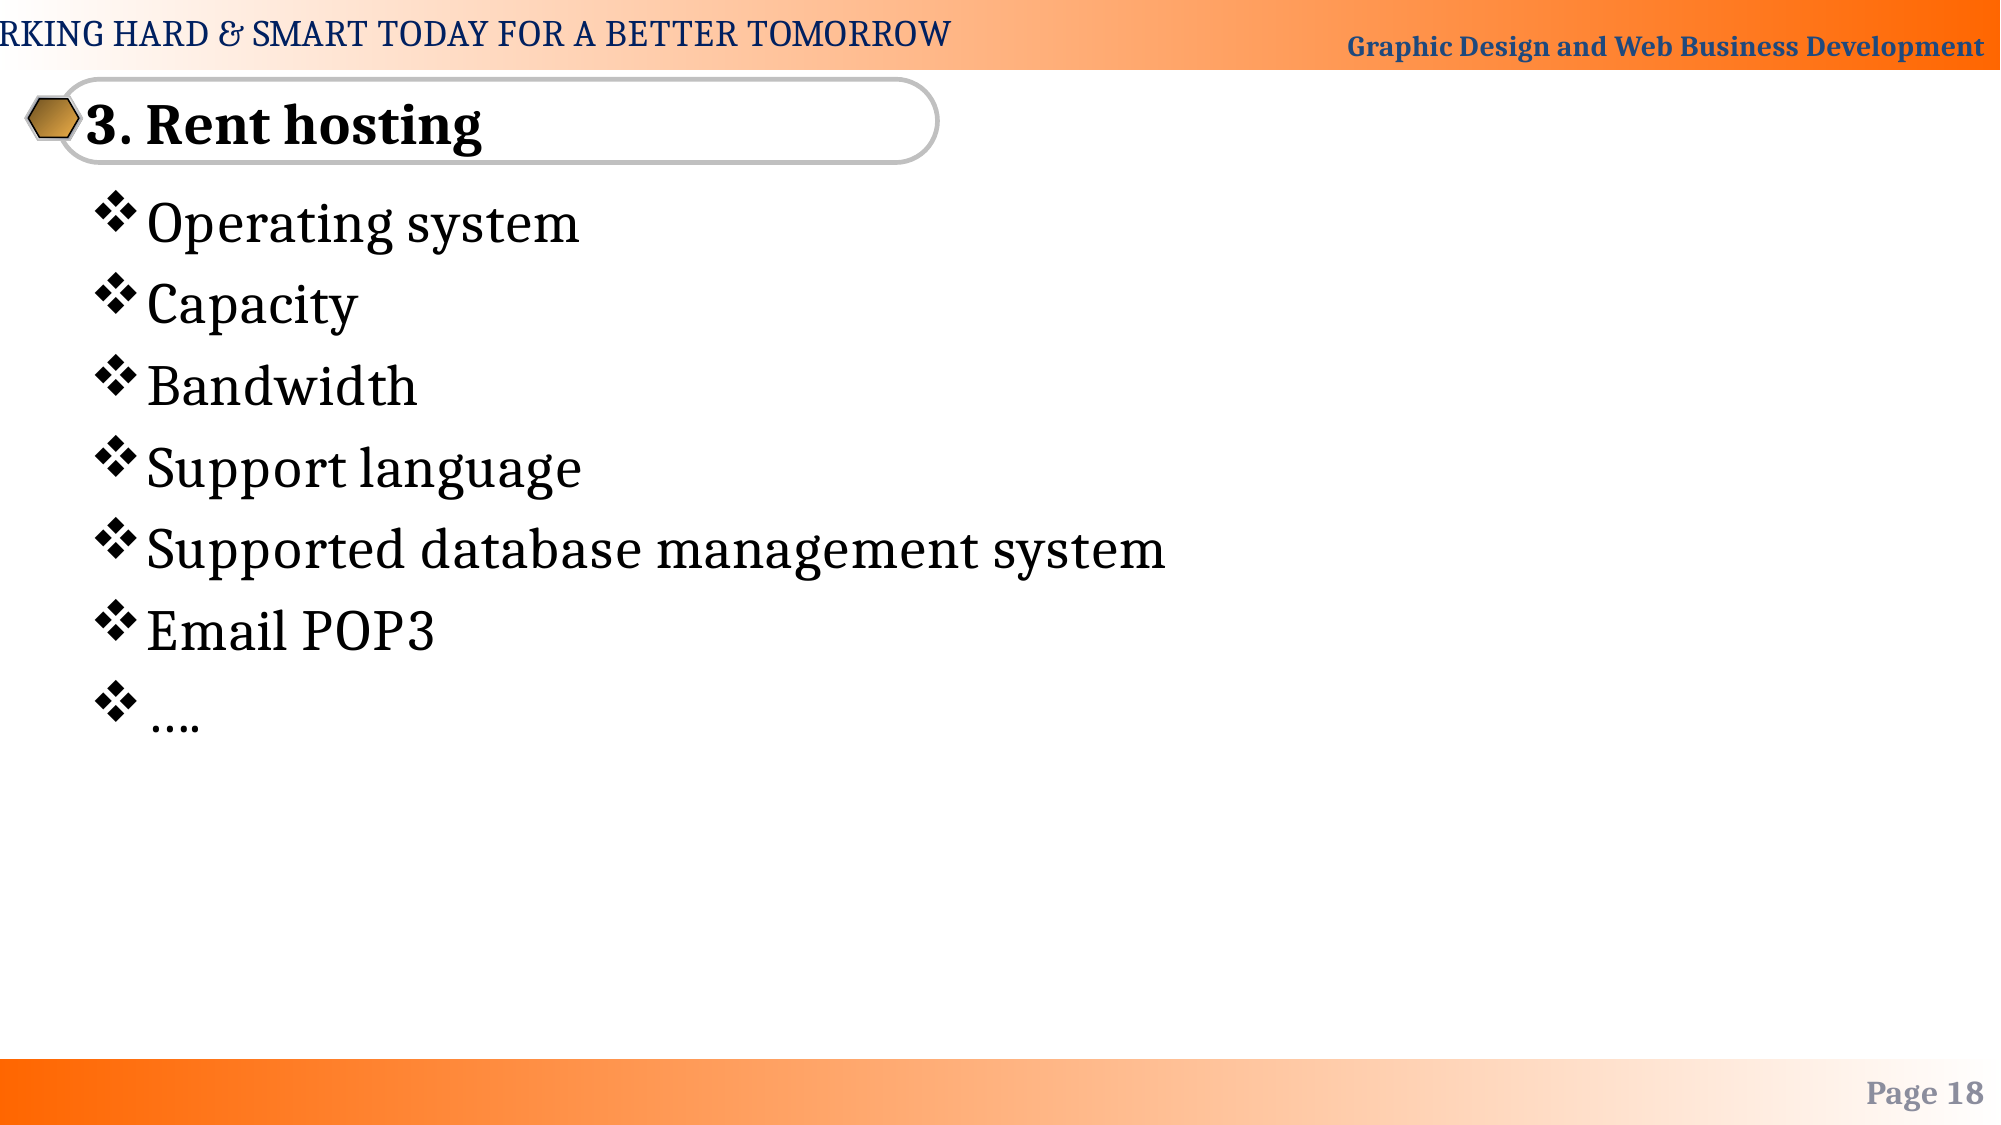

3. Rent hosting

Operating system
Capacity
Bandwidth
Support language
Supported database management system
Email POP3
….
Page 18